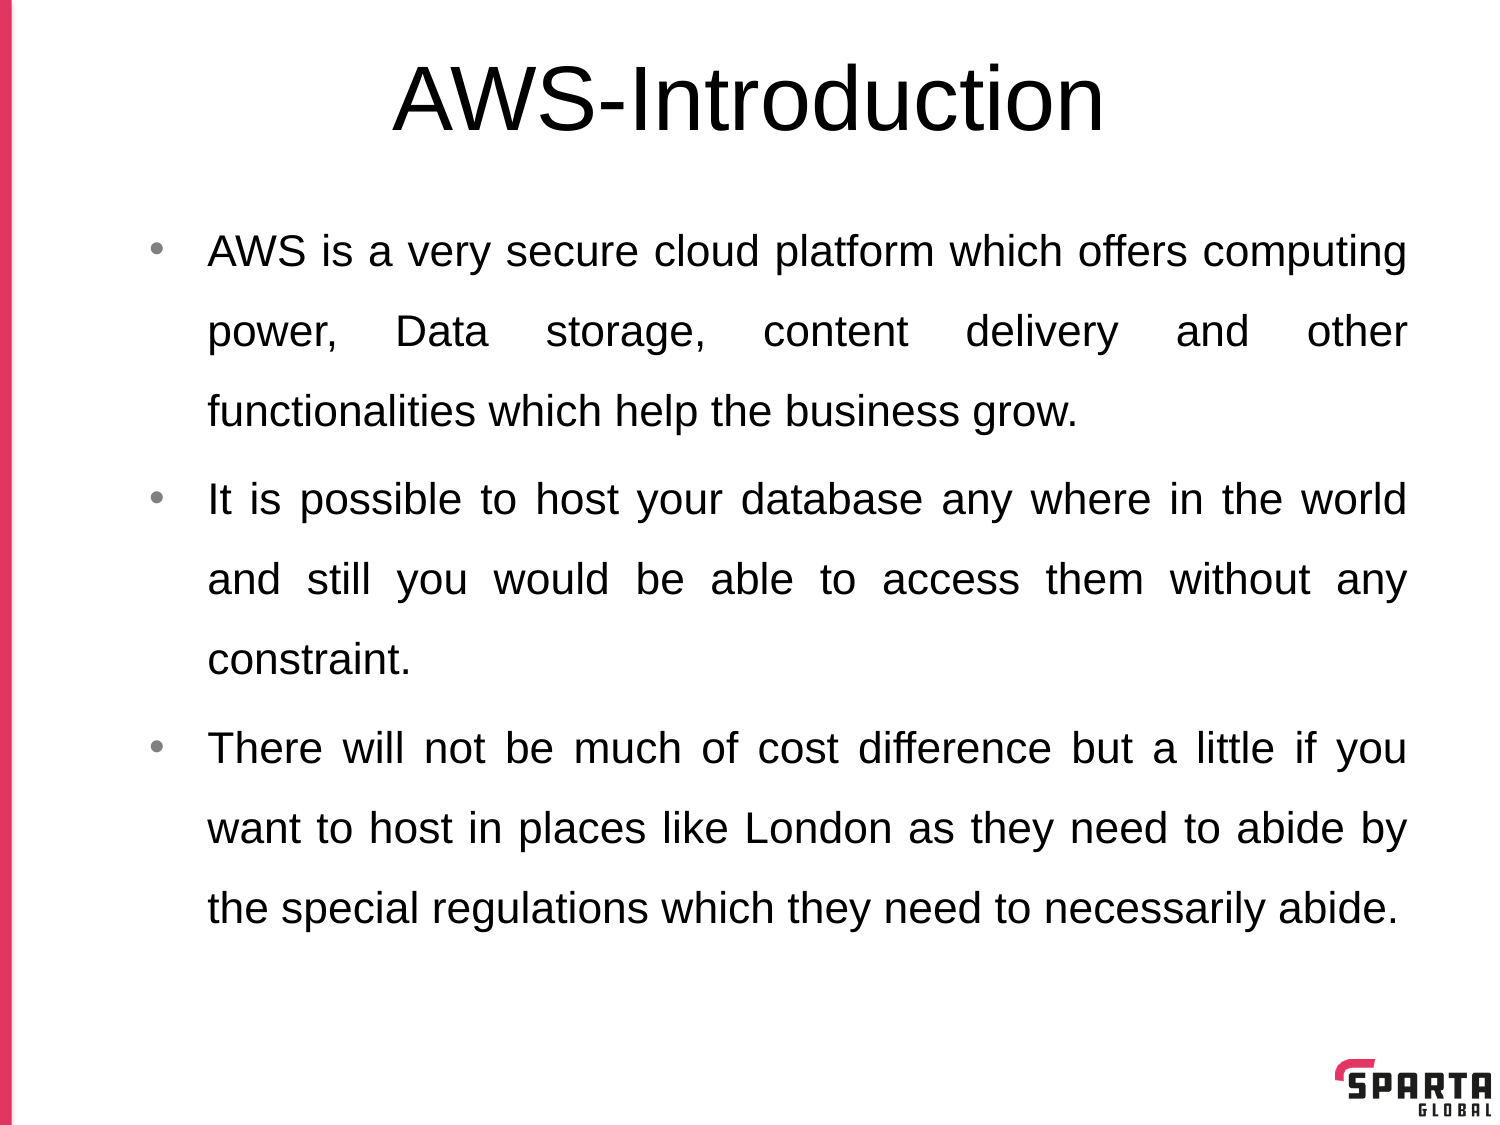

# AWS-Introduction
AWS is a very secure cloud platform which offers computing power, Data storage, content delivery and other functionalities which help the business grow.
It is possible to host your database any where in the world and still you would be able to access them without any constraint.
There will not be much of cost difference but a little if you want to host in places like London as they need to abide by the special regulations which they need to necessarily abide.